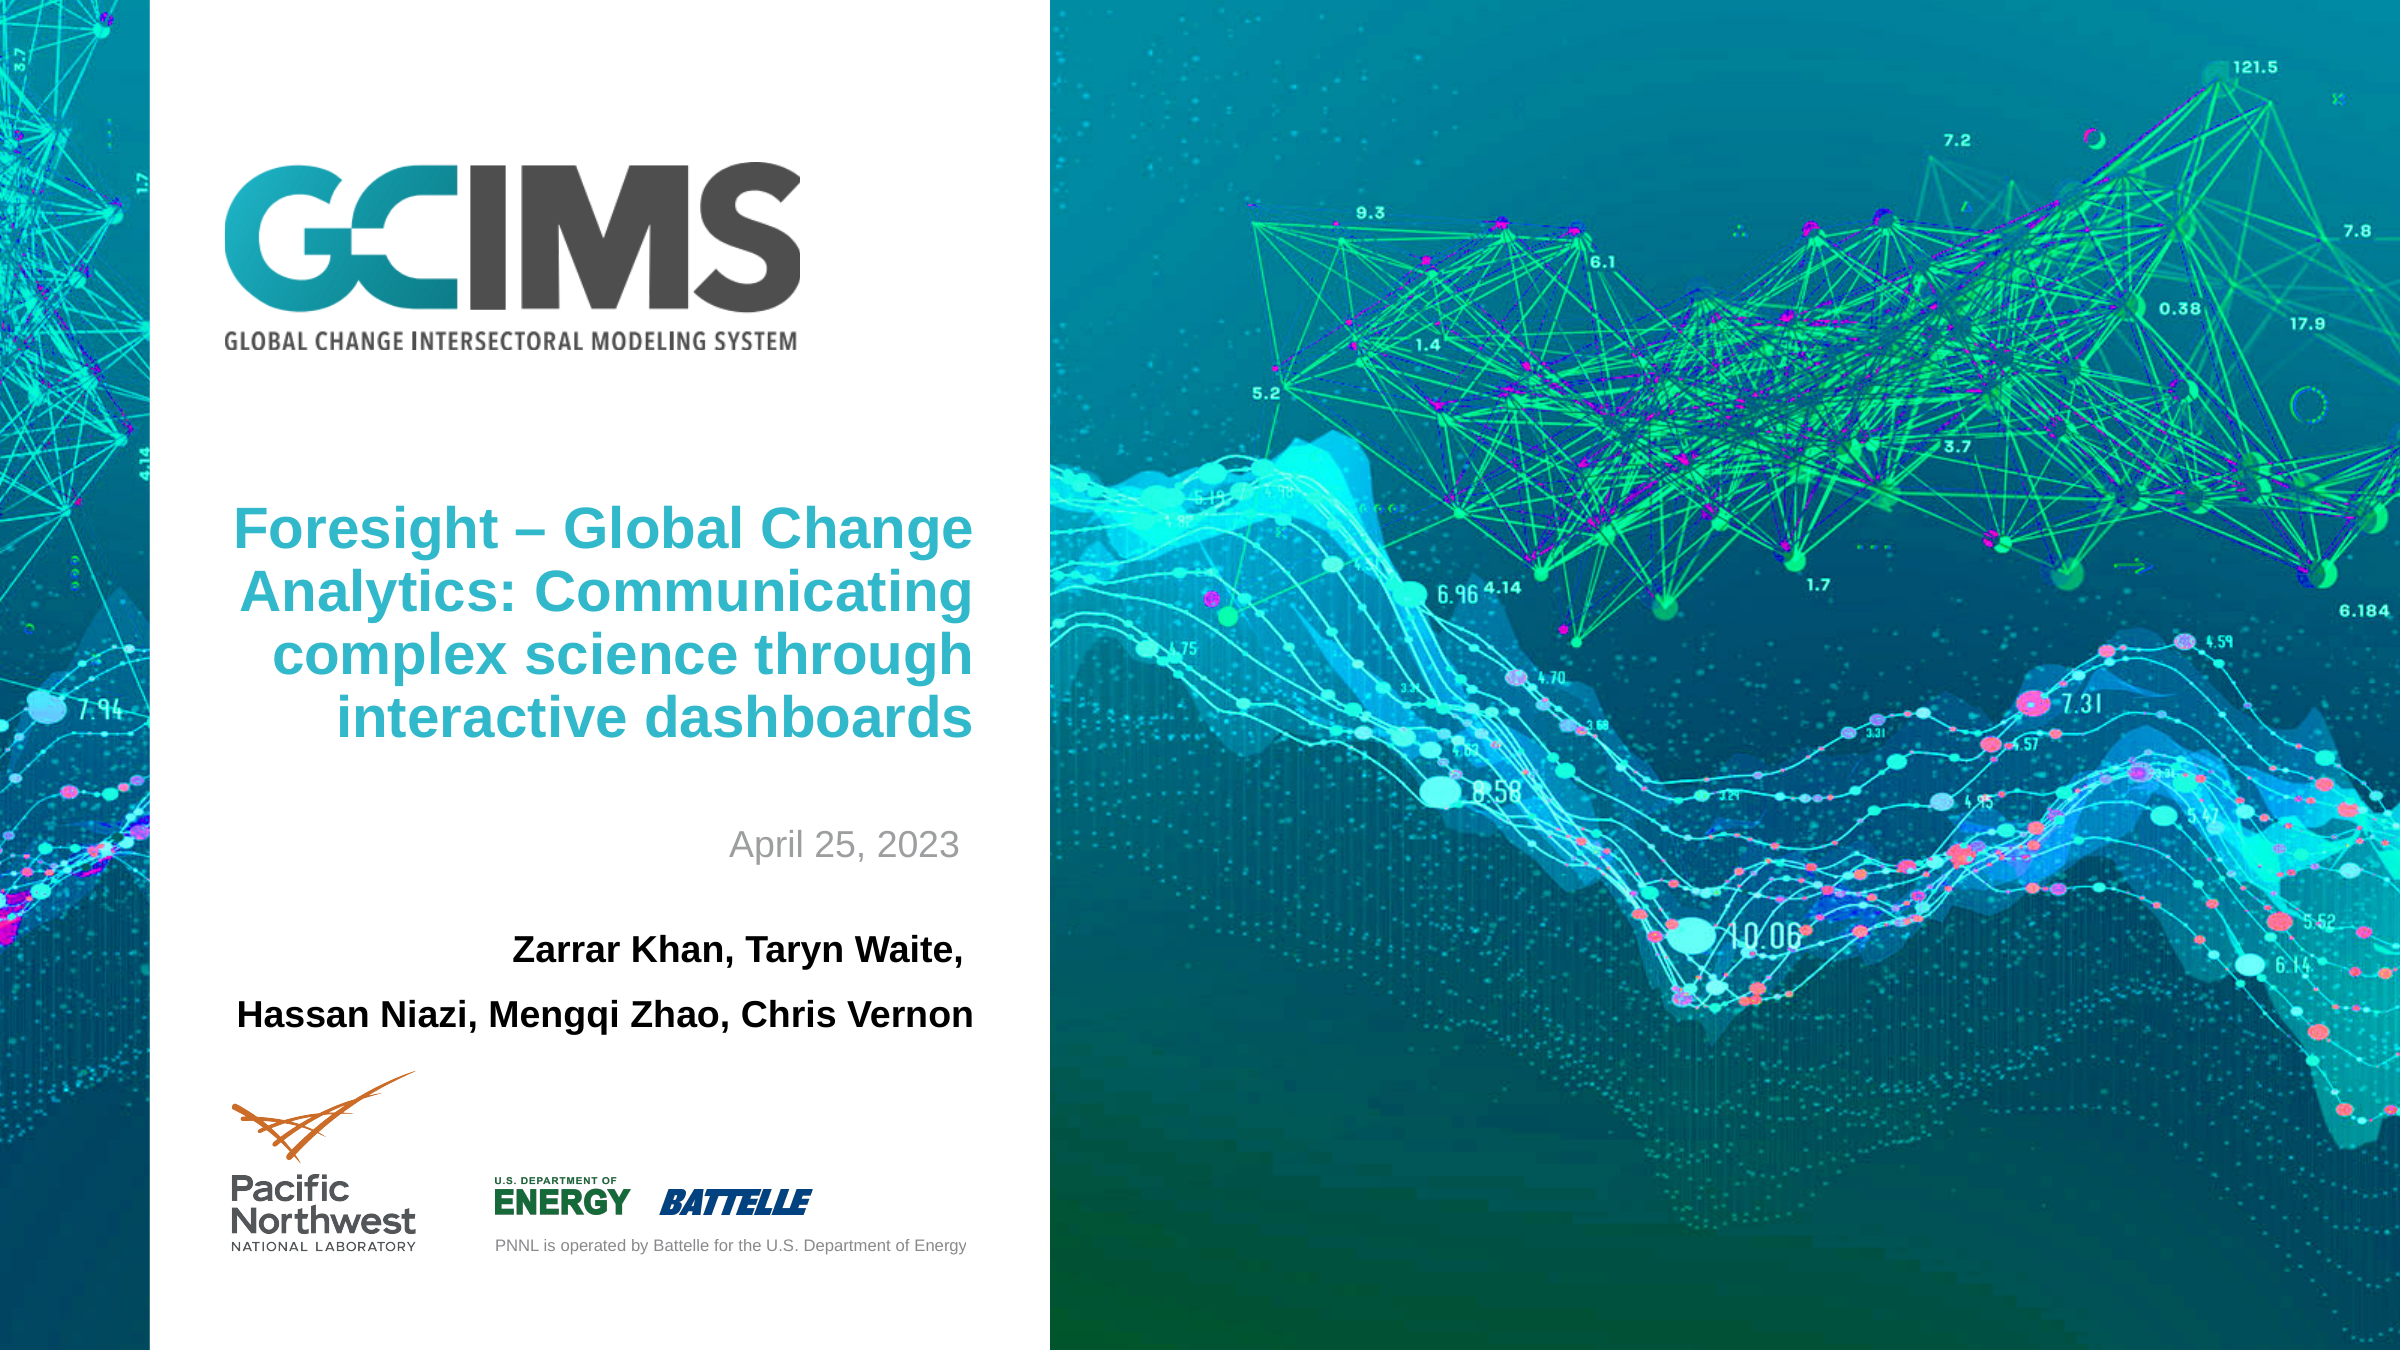

# Foresight – Global Change Analytics: Communicating complex science through interactive dashboards
April 25, 2023
Zarrar Khan, Taryn Waite,
Hassan Niazi, Mengqi Zhao, Chris Vernon